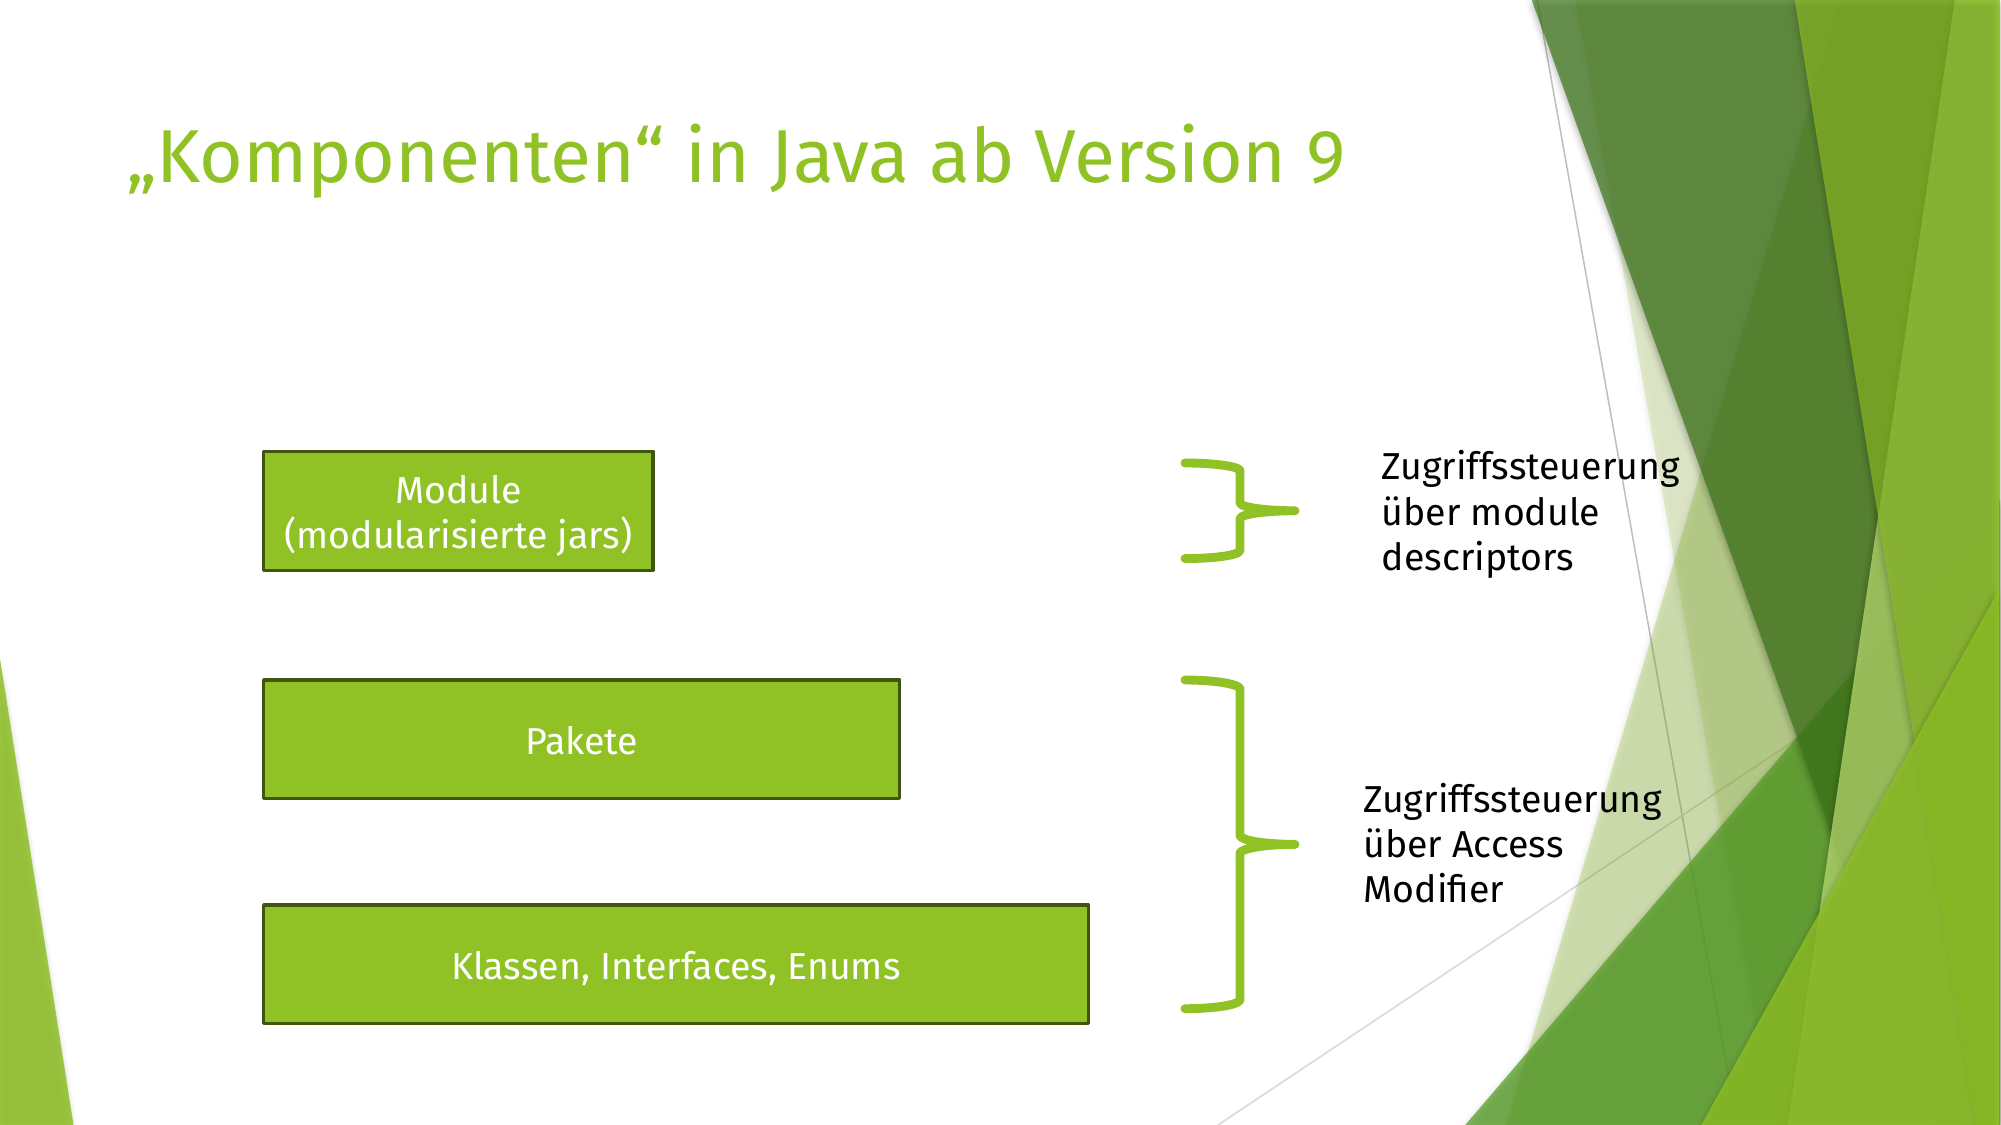

# „Komponenten“ in Java ab Version 9
Zugriffssteuerung über module descriptors
Module (modularisierte jars)

Pakete

Zugriffssteuerung über Access Modifier
Klassen, Interfaces, Enums